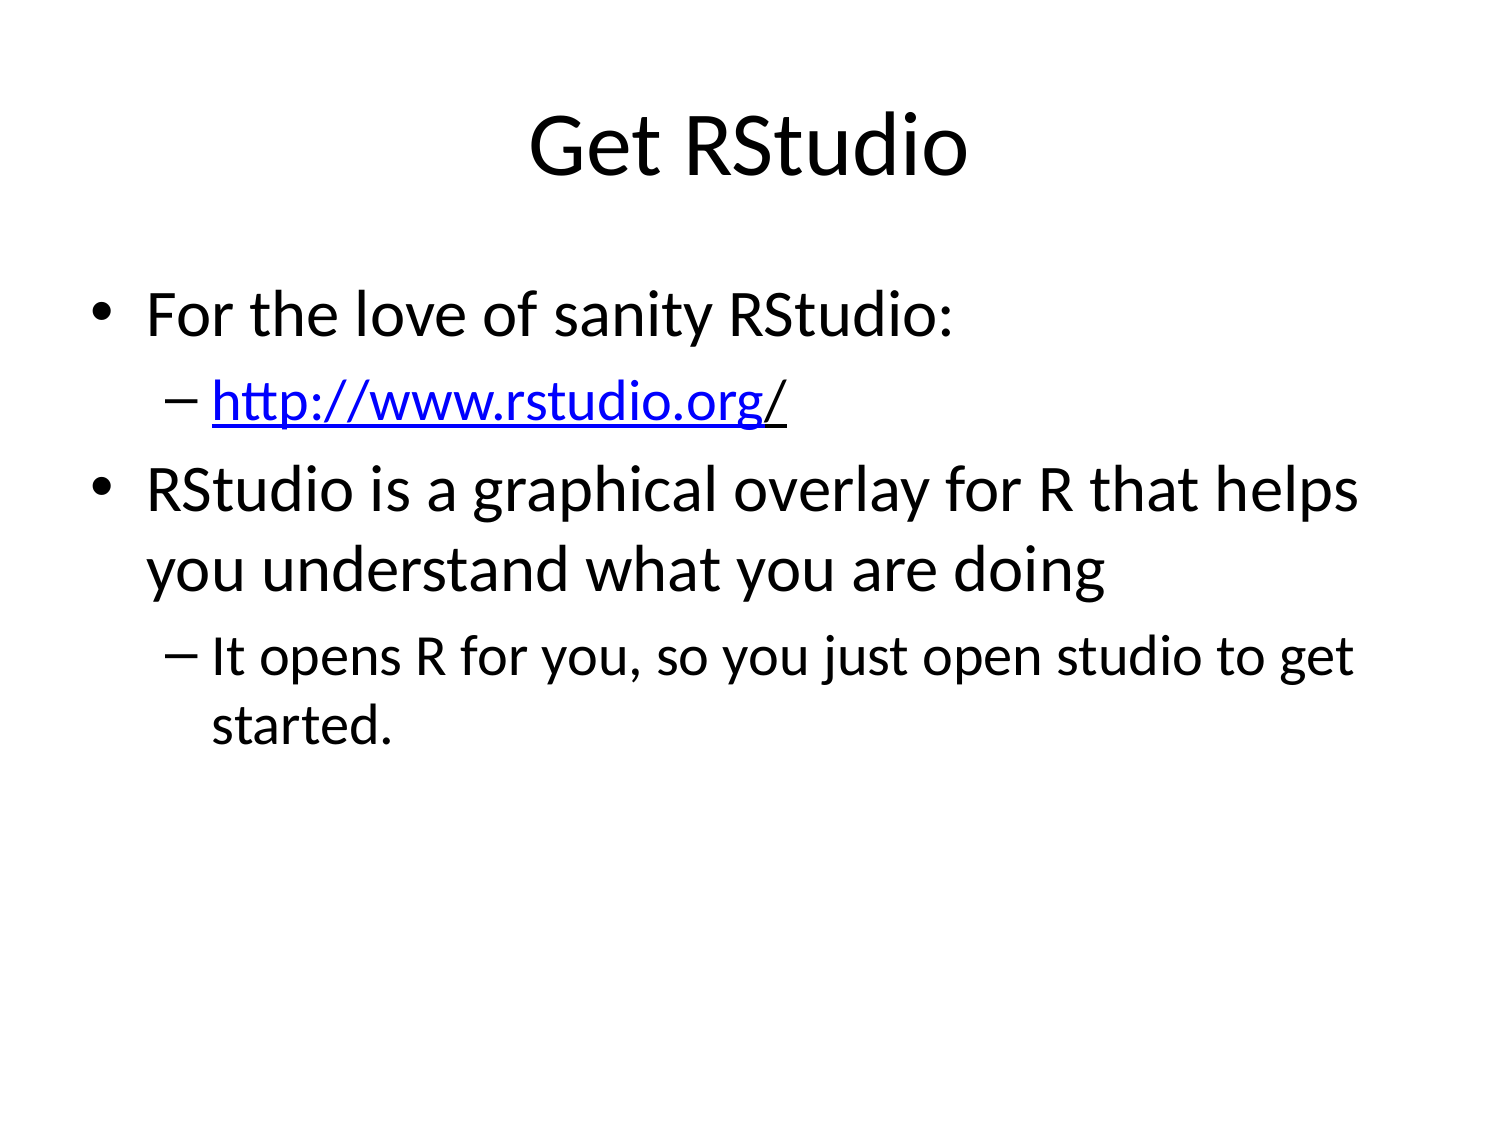

# Get RStudio
For the love of sanity RStudio:
http://www.rstudio.org/
RStudio is a graphical overlay for R that helps you understand what you are doing
It opens R for you, so you just open studio to get started.